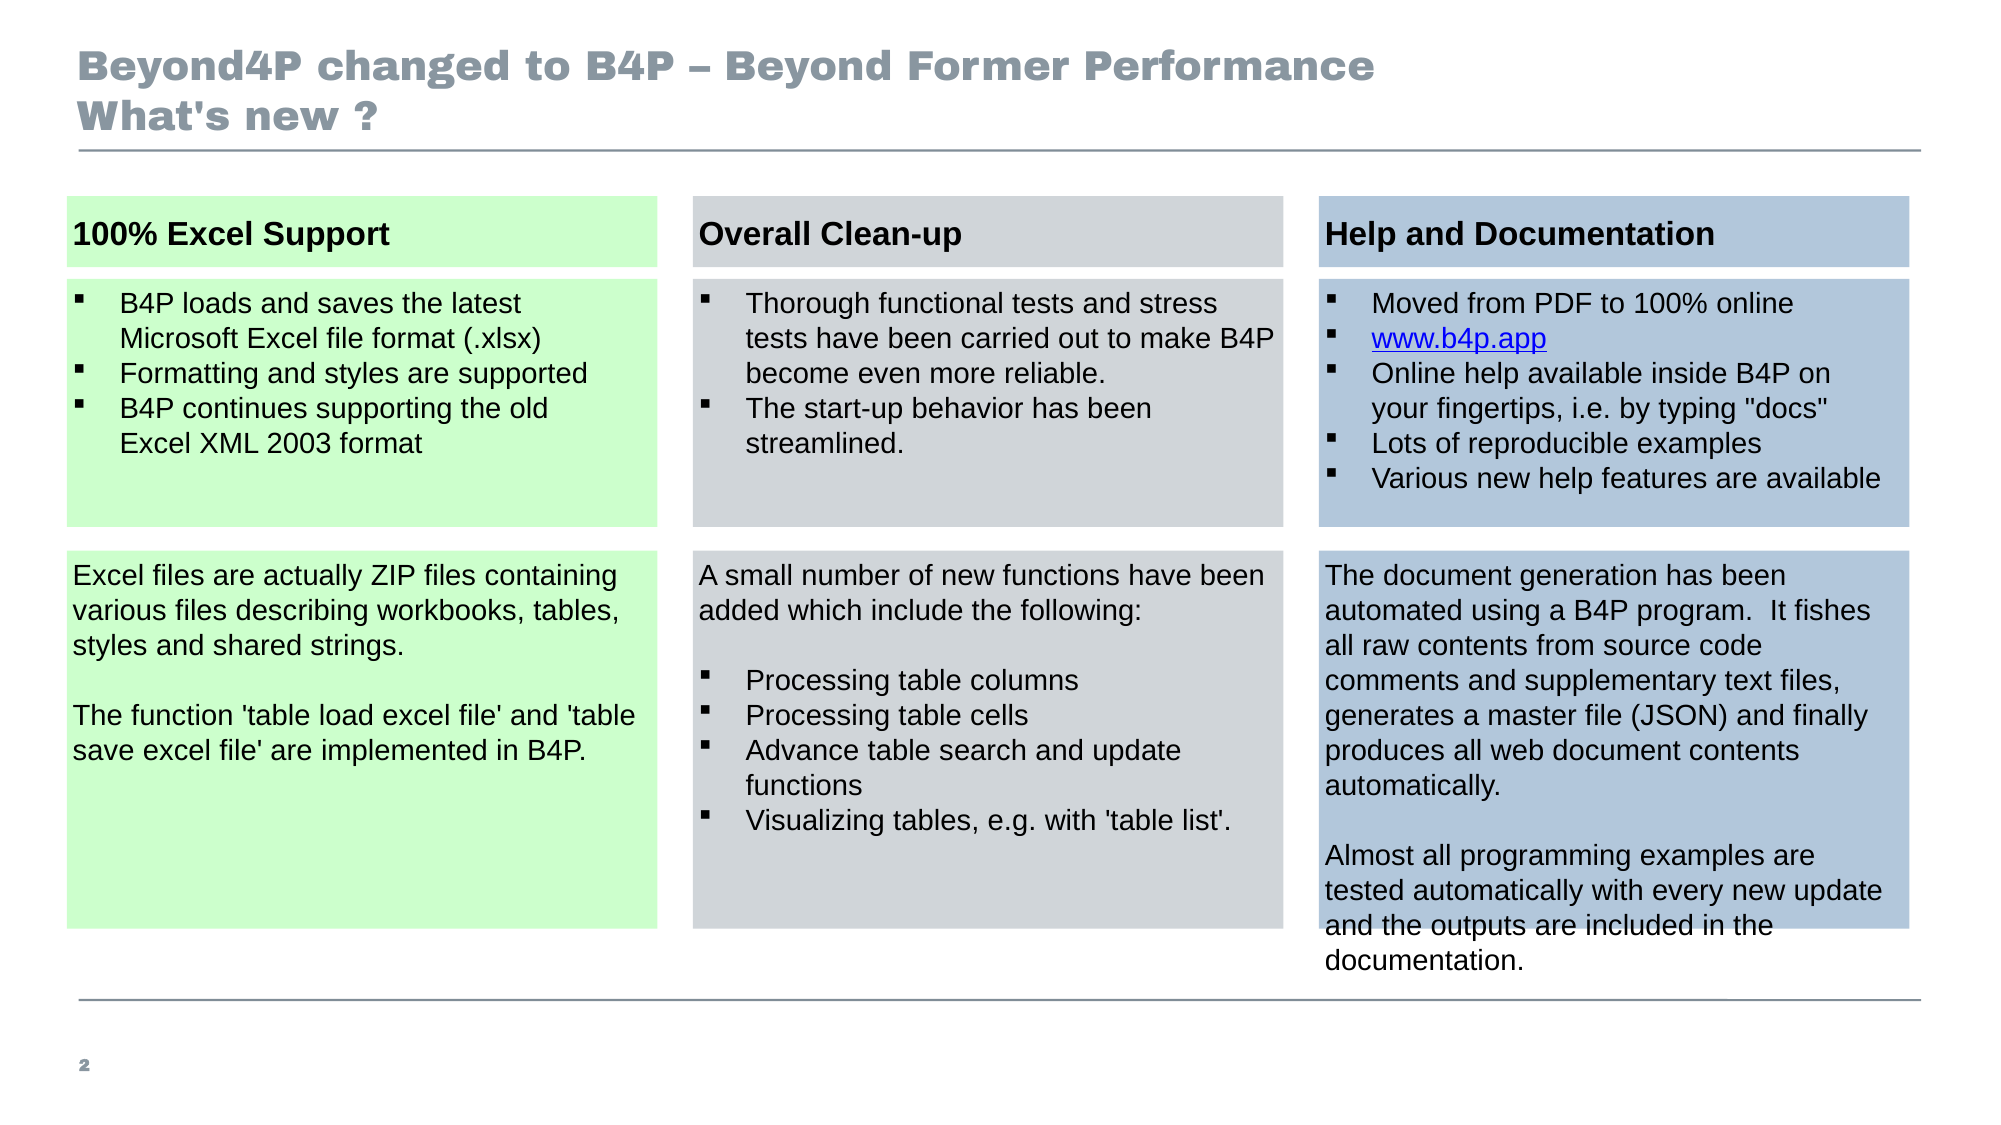

# Beyond4P changed to B4P – Beyond Former Performance What's new ?
100% Excel Support
Overall Clean-up
Help and Documentation
B4P loads and saves the latest
Microsoft Excel file format (.xlsx)
Formatting and styles are supported
B4P continues supporting the old
Excel XML 2003 format
Thorough functional tests and stress tests have been carried out to make B4P become even more reliable.
The start-up behavior has been streamlined.
Moved from PDF to 100% online
www.b4p.app
Online help available inside B4P on
your fingertips, i.e. by typing "docs"
Lots of reproducible examples
Various new help features are available
Excel files are actually ZIP files containing various files describing workbooks, tables, styles and shared strings.

The function 'table load excel file' and 'table save excel file' are implemented in B4P.
A small number of new functions have been added which include the following:

Processing table columns
Processing table cells
Advance table search and update functions
Visualizing tables, e.g. with 'table list'.

The document generation has been automated using a B4P program.  It fishes all raw contents from source code comments and supplementary text files, generates a master file (JSON) and finally produces all web document contents automatically.

Almost all programming examples are tested automatically with every new update and the outputs are included in the documentation.